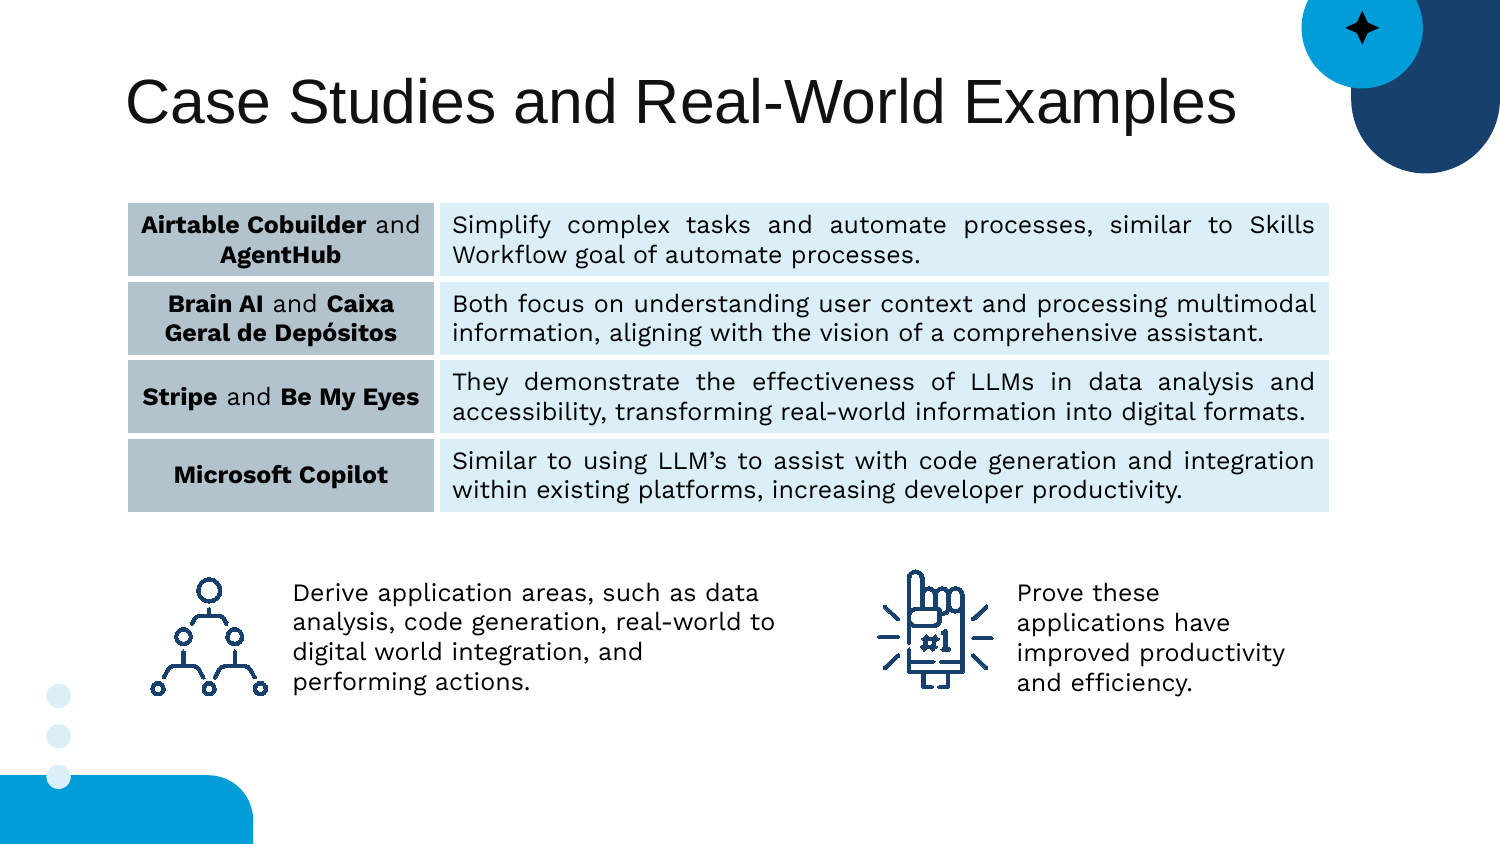

# Case Studies and Real-World Examples
| Airtable Cobuilder and AgentHub | Simplify complex tasks and automate processes, similar to Skills Workflow goal of automate processes. |
| --- | --- |
| Brain AI and Caixa Geral de Depósitos | Both focus on understanding user context and processing multimodal information, aligning with the vision of a comprehensive assistant. |
| Stripe and Be My Eyes | They demonstrate the effectiveness of LLMs in data analysis and accessibility, transforming real-world information into digital formats. |
| Microsoft Copilot | Similar to using LLM’s to assist with code generation and integration within existing platforms, increasing developer productivity. |
Derive application areas, such as data analysis, code generation, real-world to digital world integration, and performing actions.
Prove these applications have improved productivity and efficiency.